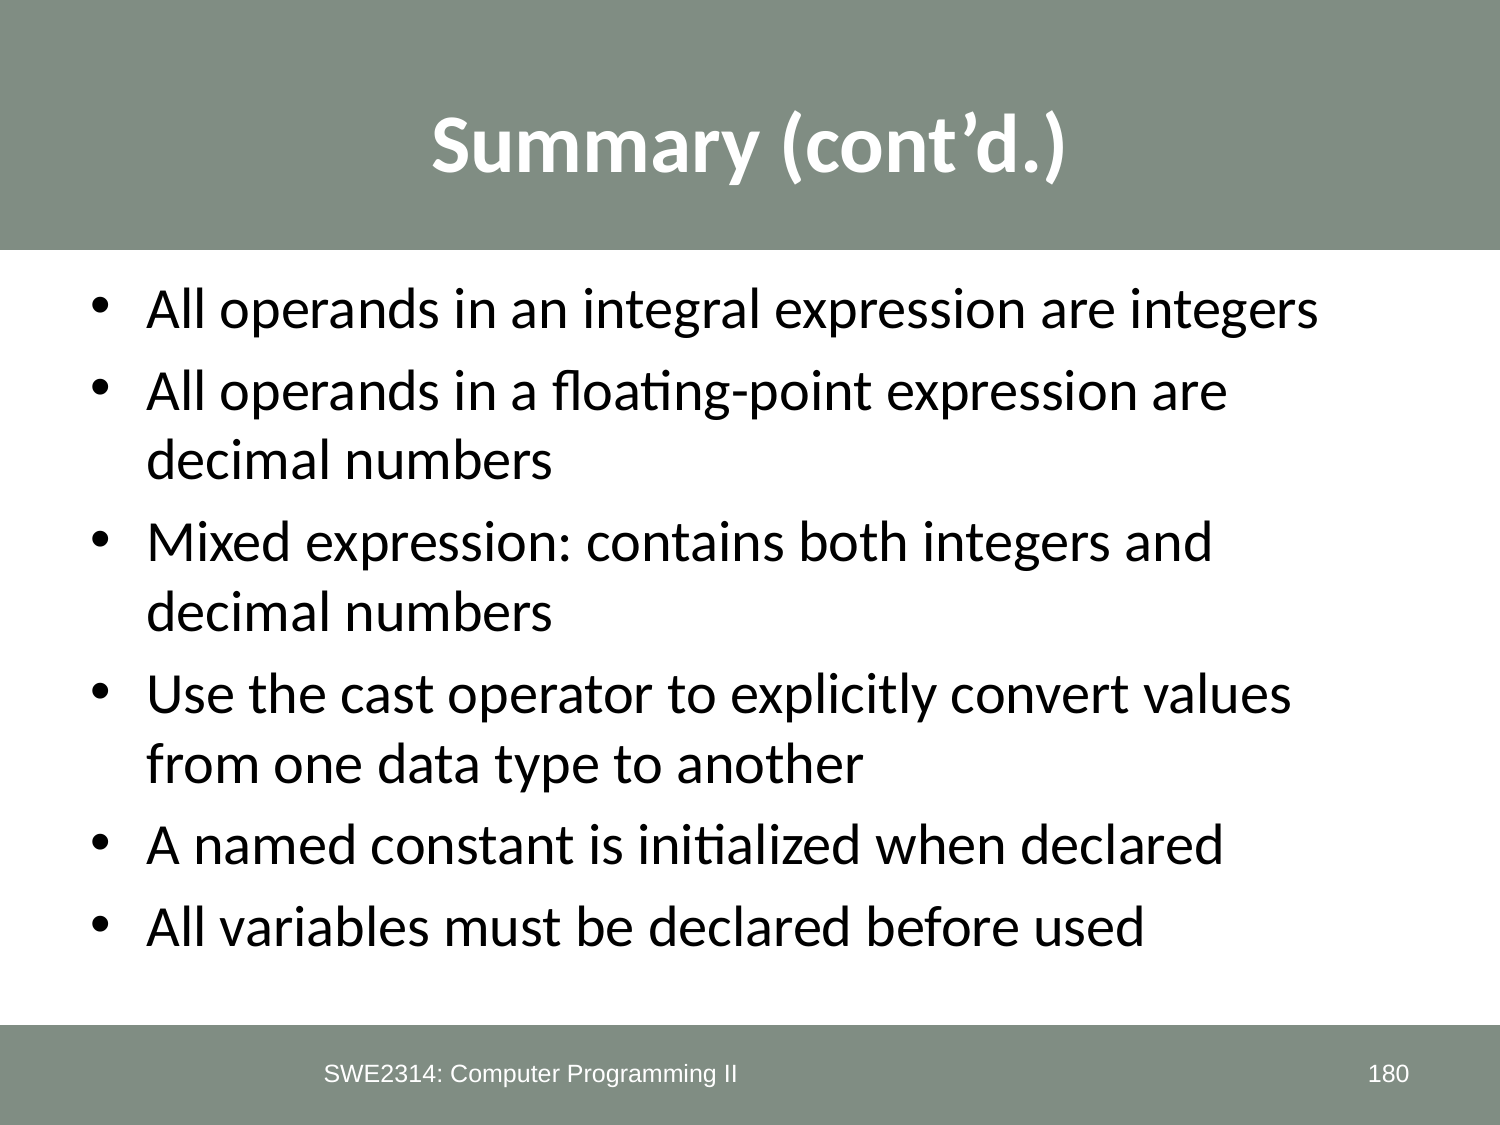

# Summary (cont’d.)
All operands in an integral expression are integers
All operands in a floating-point expression are decimal numbers
Mixed expression: contains both integers and decimal numbers
Use the cast operator to explicitly convert values from one data type to another
A named constant is initialized when declared
All variables must be declared before used
SWE2314: Computer Programming II
180